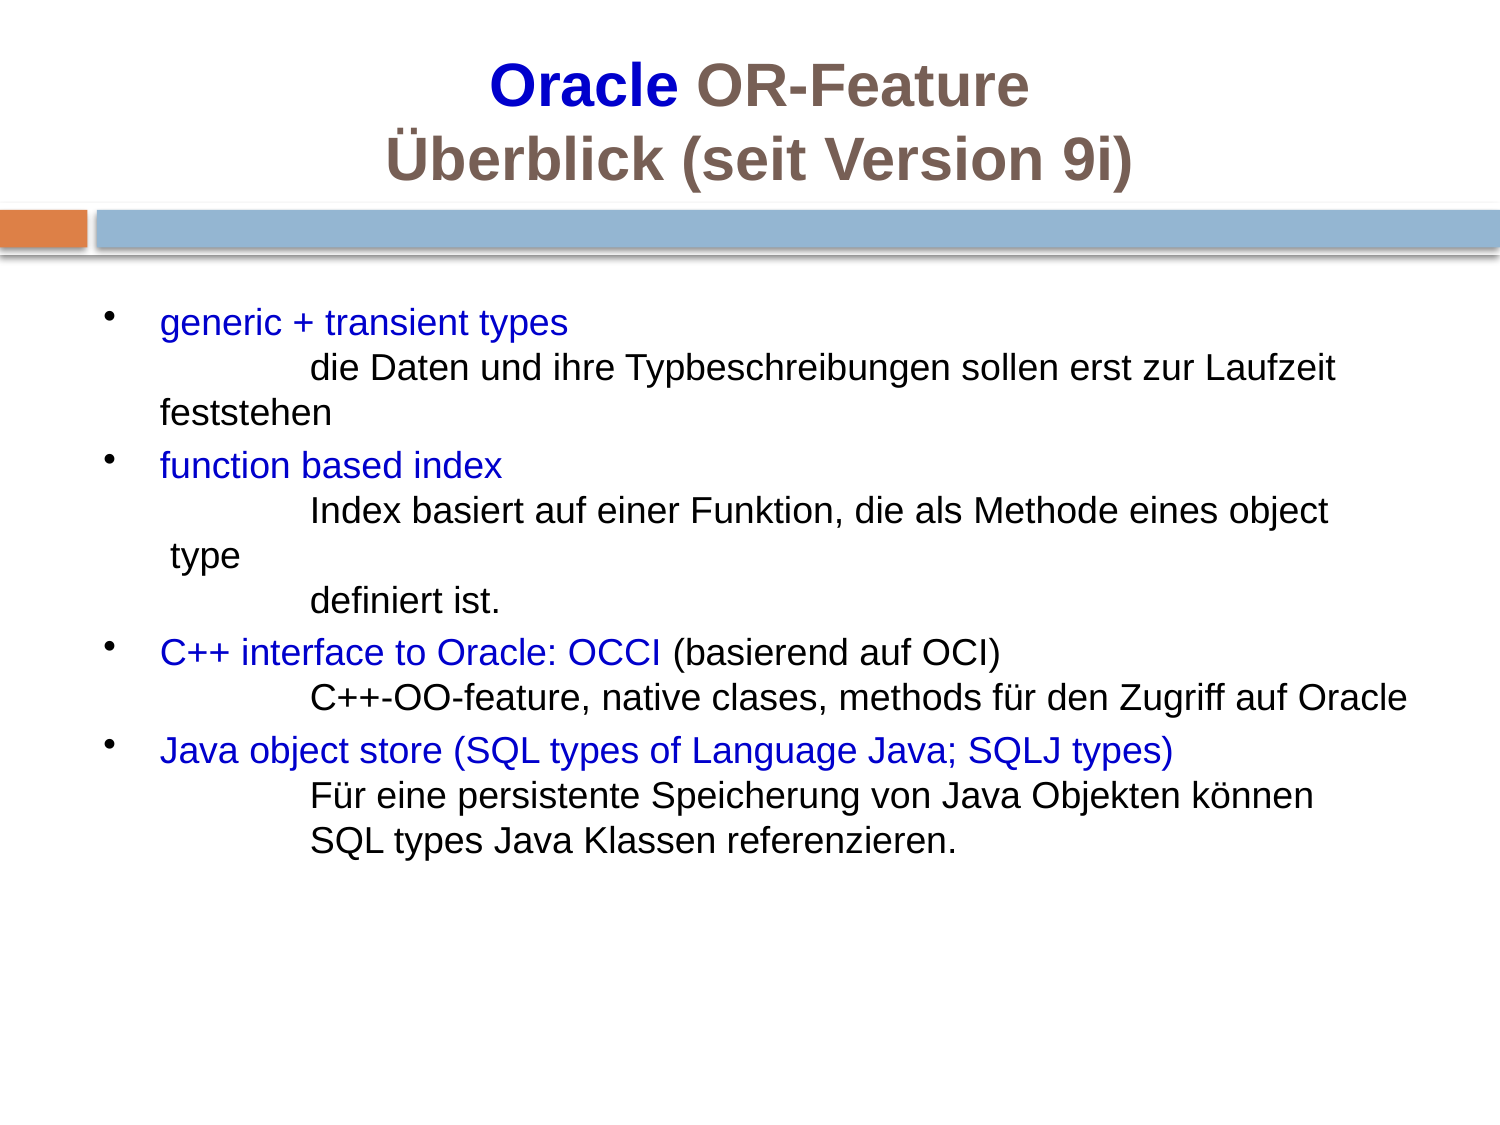

# Oracle OR-Feature Überblick (seit Version 9i)

generic + transient types
	die Daten und ihre Typbeschreibungen sollen erst zur Laufzeit 	feststehen
function based index
	Index basiert auf einer Funktion, die als Methode eines object
 type
	definiert ist.
C++ interface to Oracle: OCCI (basierend auf OCI)
	C++-OO-feature, native clases, methods für den Zugriff auf Oracle
Java object store (SQL types of Language Java; SQLJ types)
	Für eine persistente Speicherung von Java Objekten können
	SQL types Java Klassen referenzieren.